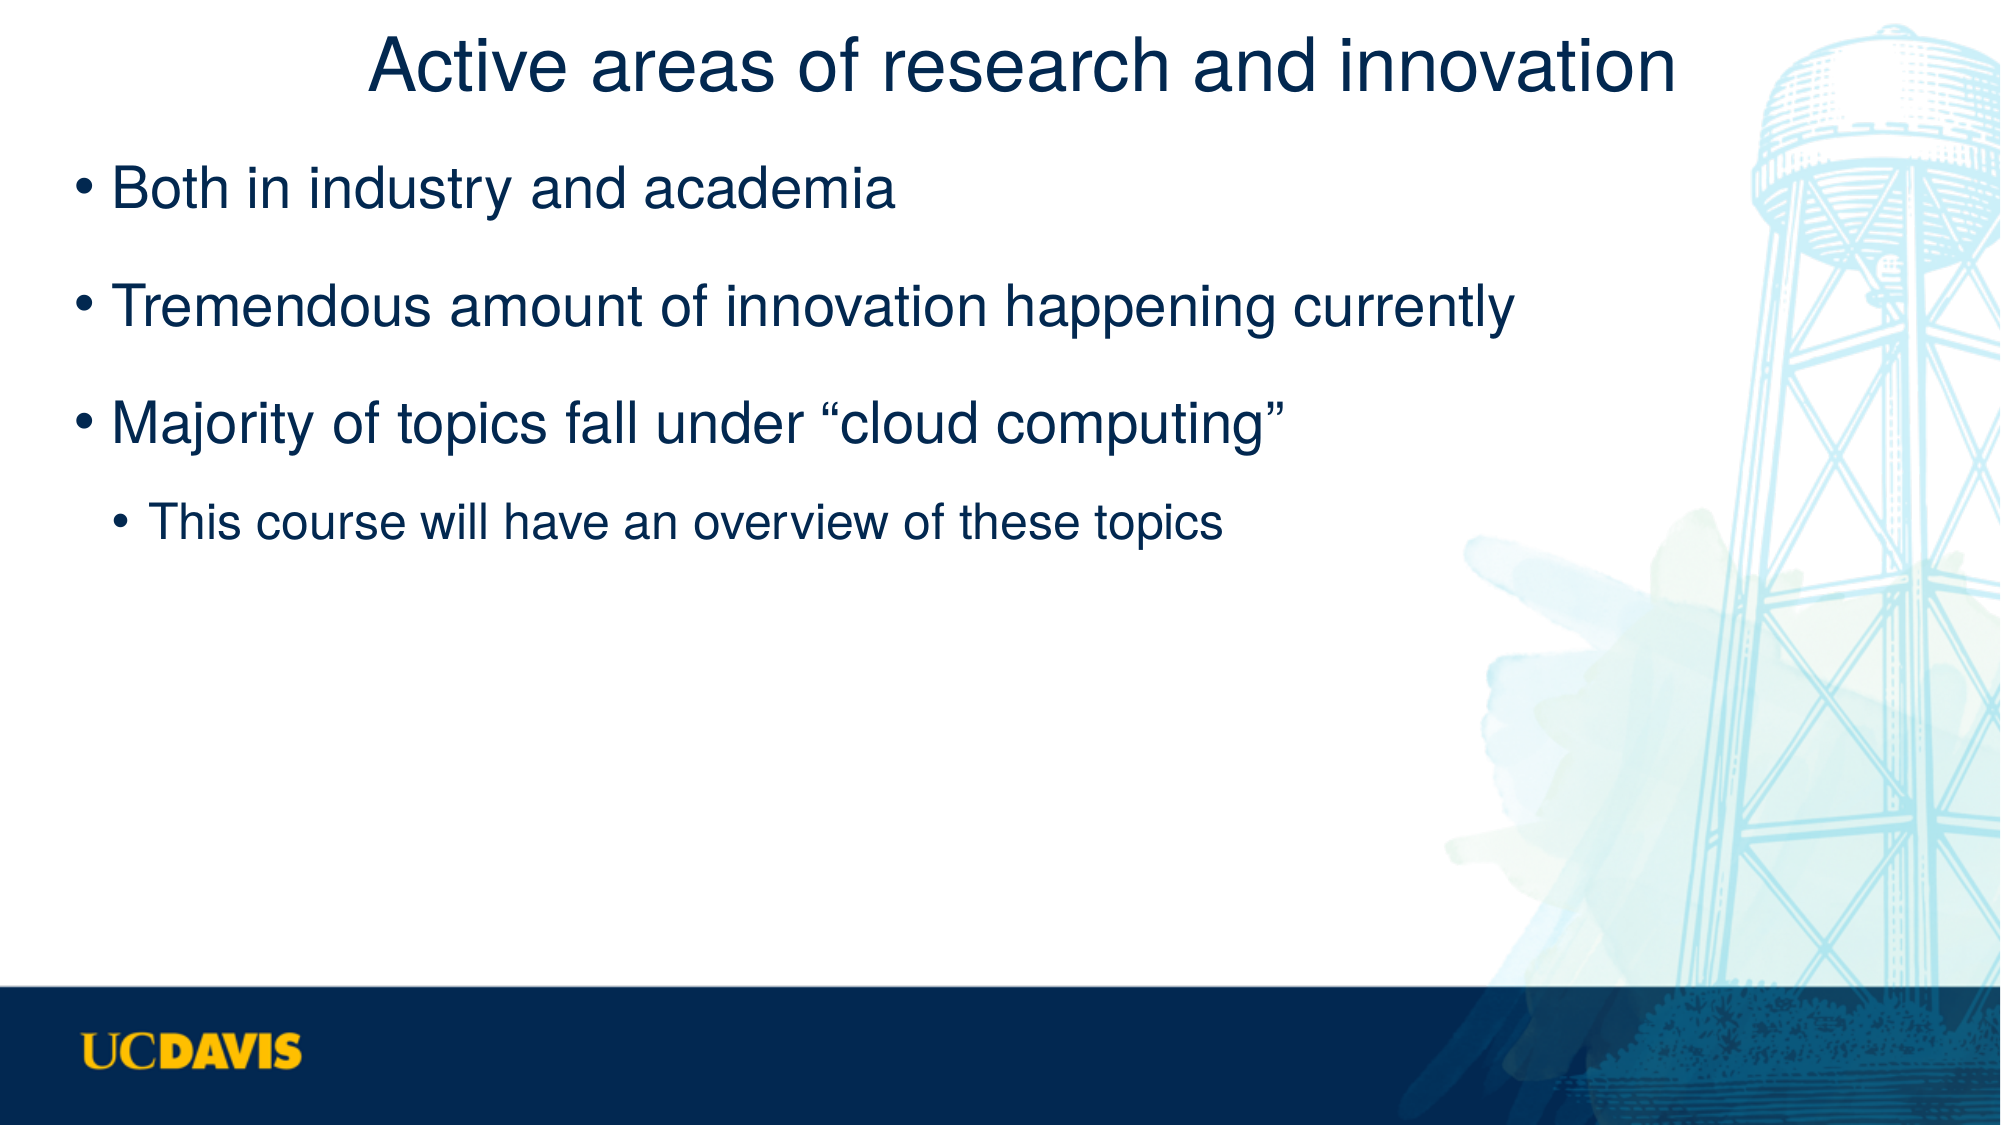

# Active areas of research and innovation
Both in industry and academia
Tremendous amount of innovation happening currently
Majority of topics fall under “cloud computing”
This course will have an overview of these topics